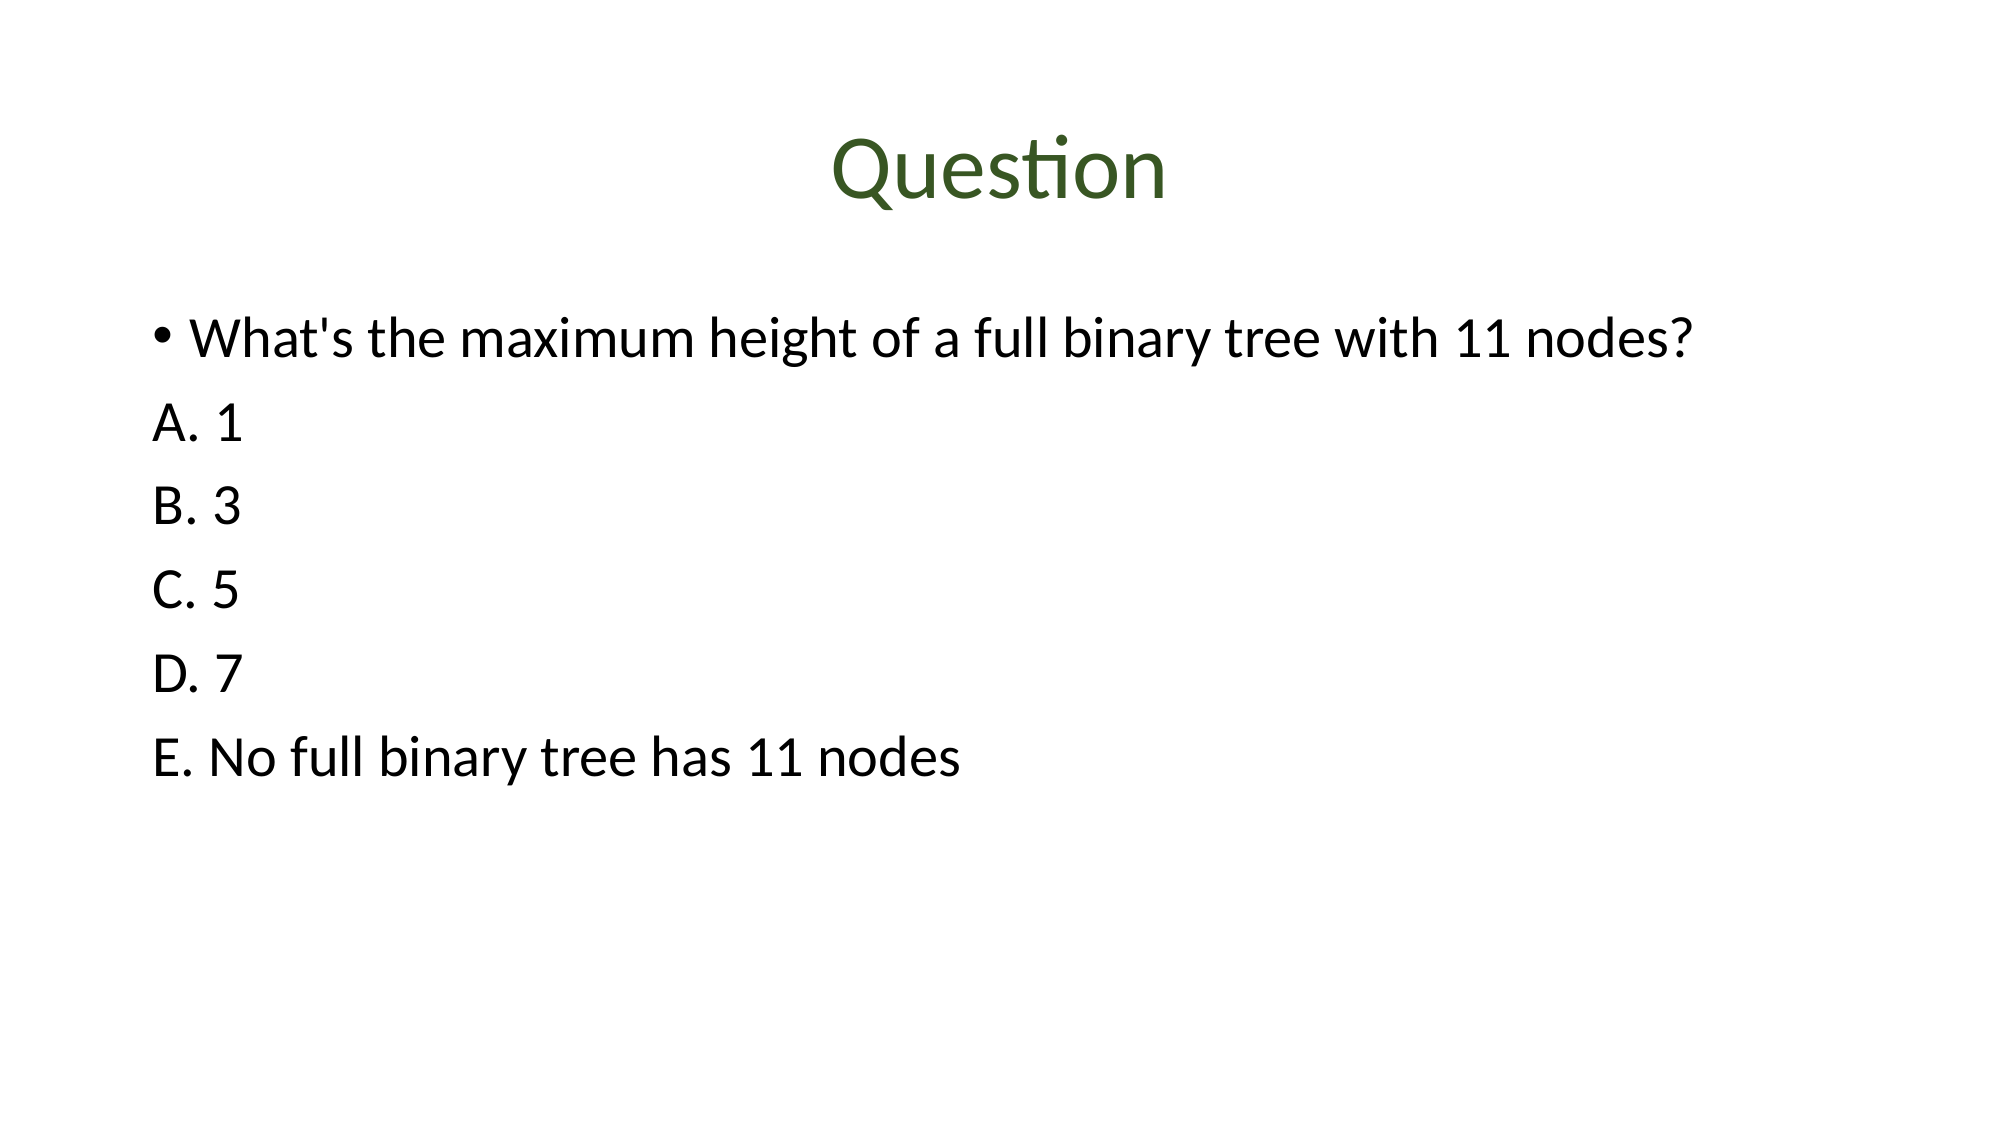

# Question
What's the maximum height of a full binary tree with 11 nodes?
A. 1
B. 3
C. 5
D. 7
E. No full binary tree has 11 nodes